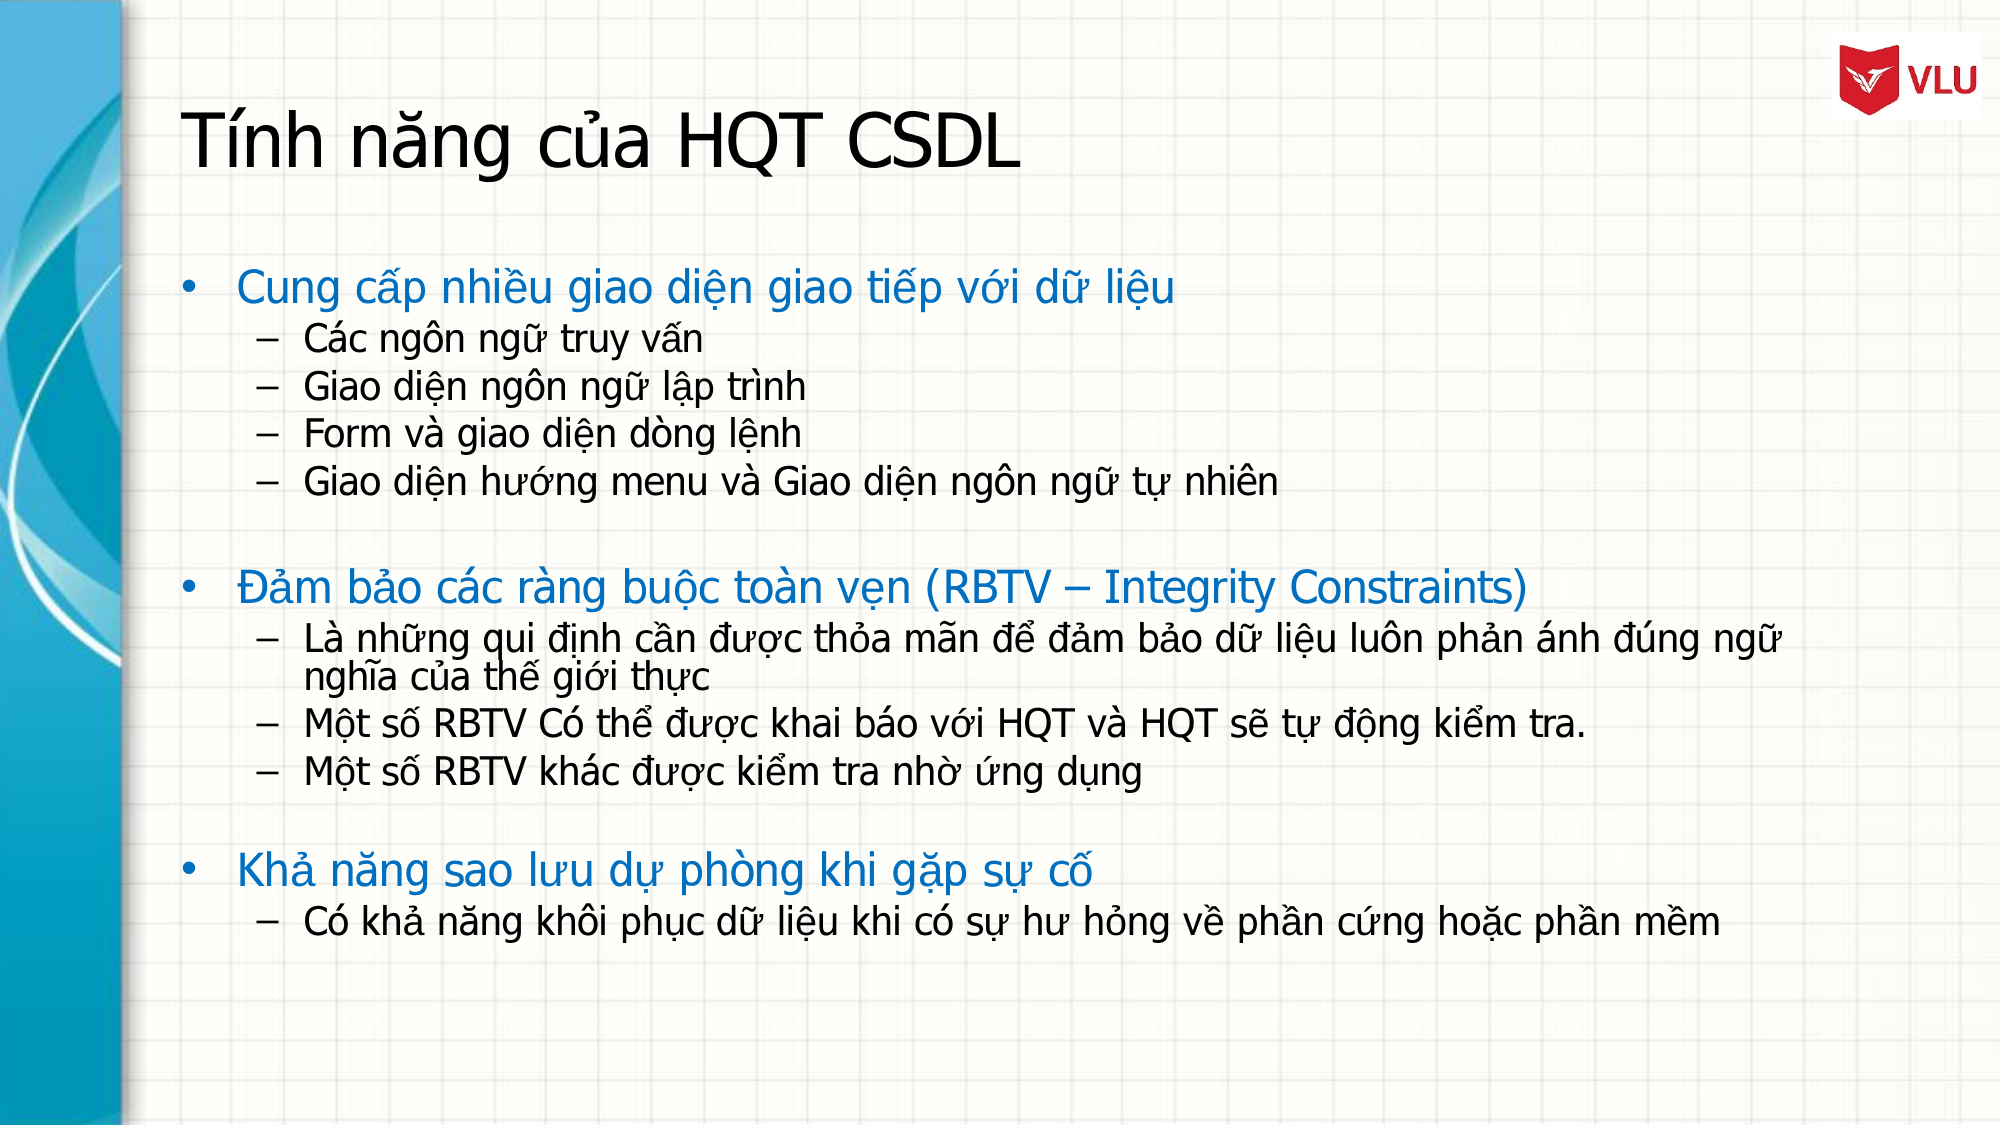

# Tính năng của HQT CSDL
Cung cấp nhiều giao diện giao tiếp với dữ liệu
Các ngôn ngữ truy vấn
Giao diện ngôn ngữ lập trình
Form và giao diện dòng lệnh
Giao diện hướng menu và Giao diện ngôn ngữ tự nhiên

Đảm bảo các ràng buộc toàn vẹn (RBTV – Integrity Constraints)
Là những qui định cần được thỏa mãn để đảm bảo dữ liệu luôn phản ánh đúng ngữ nghĩa của thế giới thực
Một số RBTV Có thể được khai báo với HQT và HQT sẽ tự động kiểm tra.
Một số RBTV khác được kiểm tra nhờ ứng dụng

Khả năng sao lưu dự phòng khi gặp sự cố
Có khả năng khôi phục dữ liệu khi có sự hư hỏng về phần cứng hoặc phần mềm